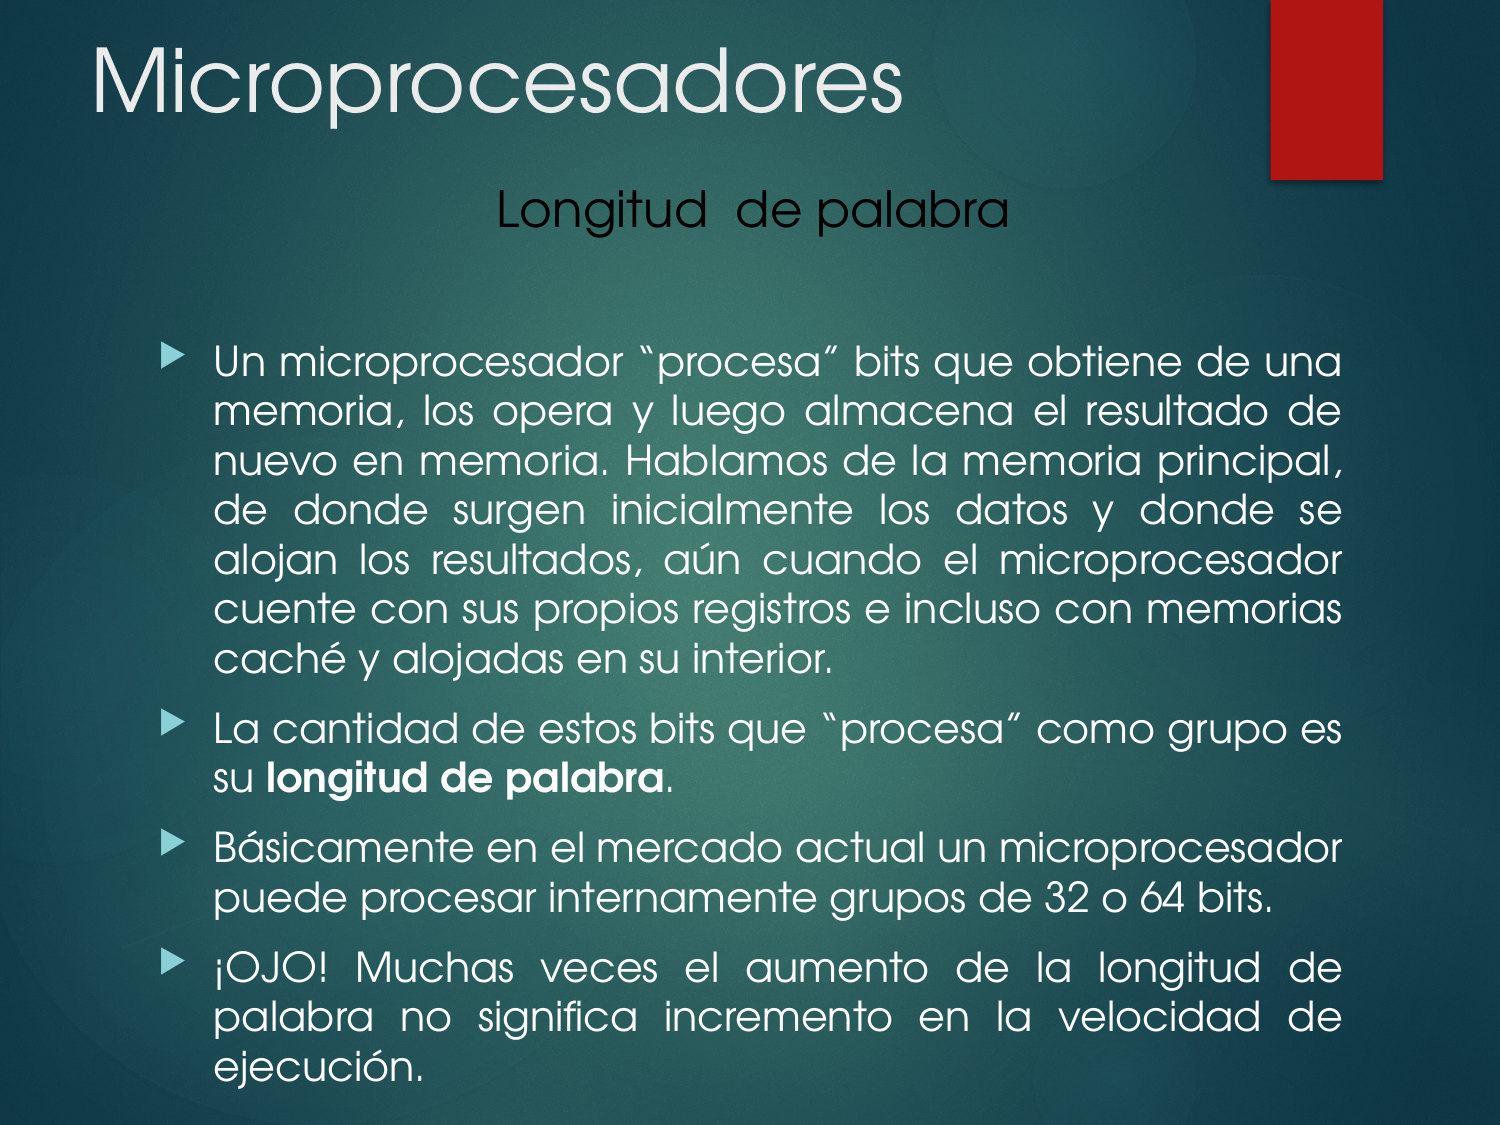

# Microprocesadores
Longitud  de palabra
Un microprocesador “procesa” bits que obtiene de una memoria, los opera y luego almacena el resultado de nuevo en memoria. Hablamos de la memoria principal, de donde surgen inicialmente los datos y donde se alojan los resultados, aún cuando el microprocesador cuente con sus propios registros e incluso con memorias caché y alojadas en su interior.
La cantidad de estos bits que “procesa” como grupo es su longitud de palabra.
Básicamente en el mercado actual un microprocesador puede procesar internamente grupos de 32 o 64 bits.
¡OJO! Muchas veces el aumento de la longitud de palabra no significa incremento en la velocidad de ejecución.